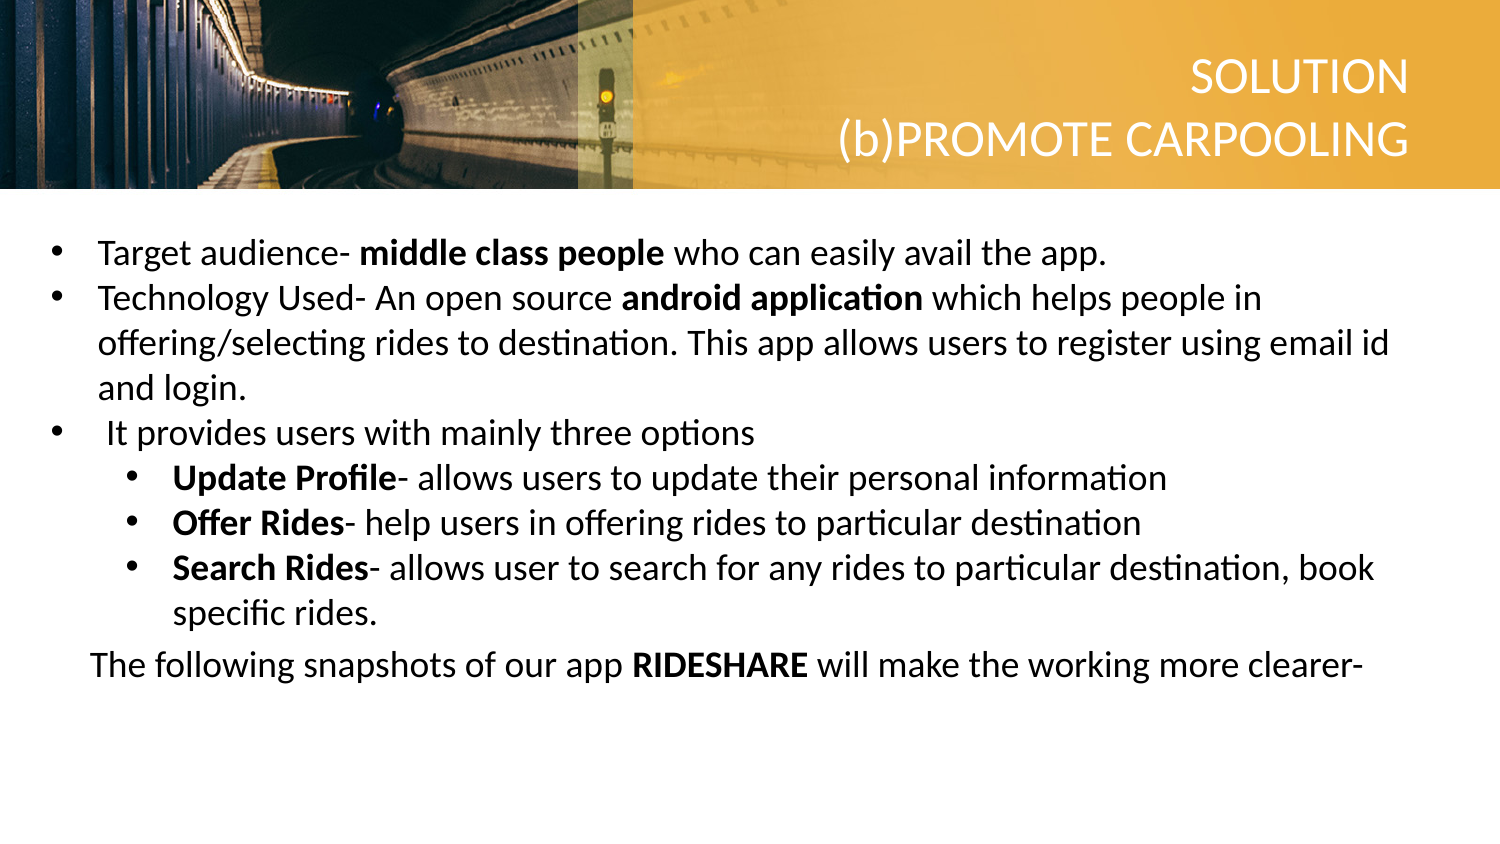

# SOLUTION (b)PROMOTE CARPOOLING
Target audience- middle class people who can easily avail the app.
Technology Used- An open source android application which helps people in offering/selecting rides to destination. This app allows users to register using email id and login.
 It provides users with mainly three options
Update Profile- allows users to update their personal information
Offer Rides- help users in offering rides to particular destination
Search Rides- allows user to search for any rides to particular destination, book specific rides.

The following snapshots of our app RIDESHARE will make the working more clearer-